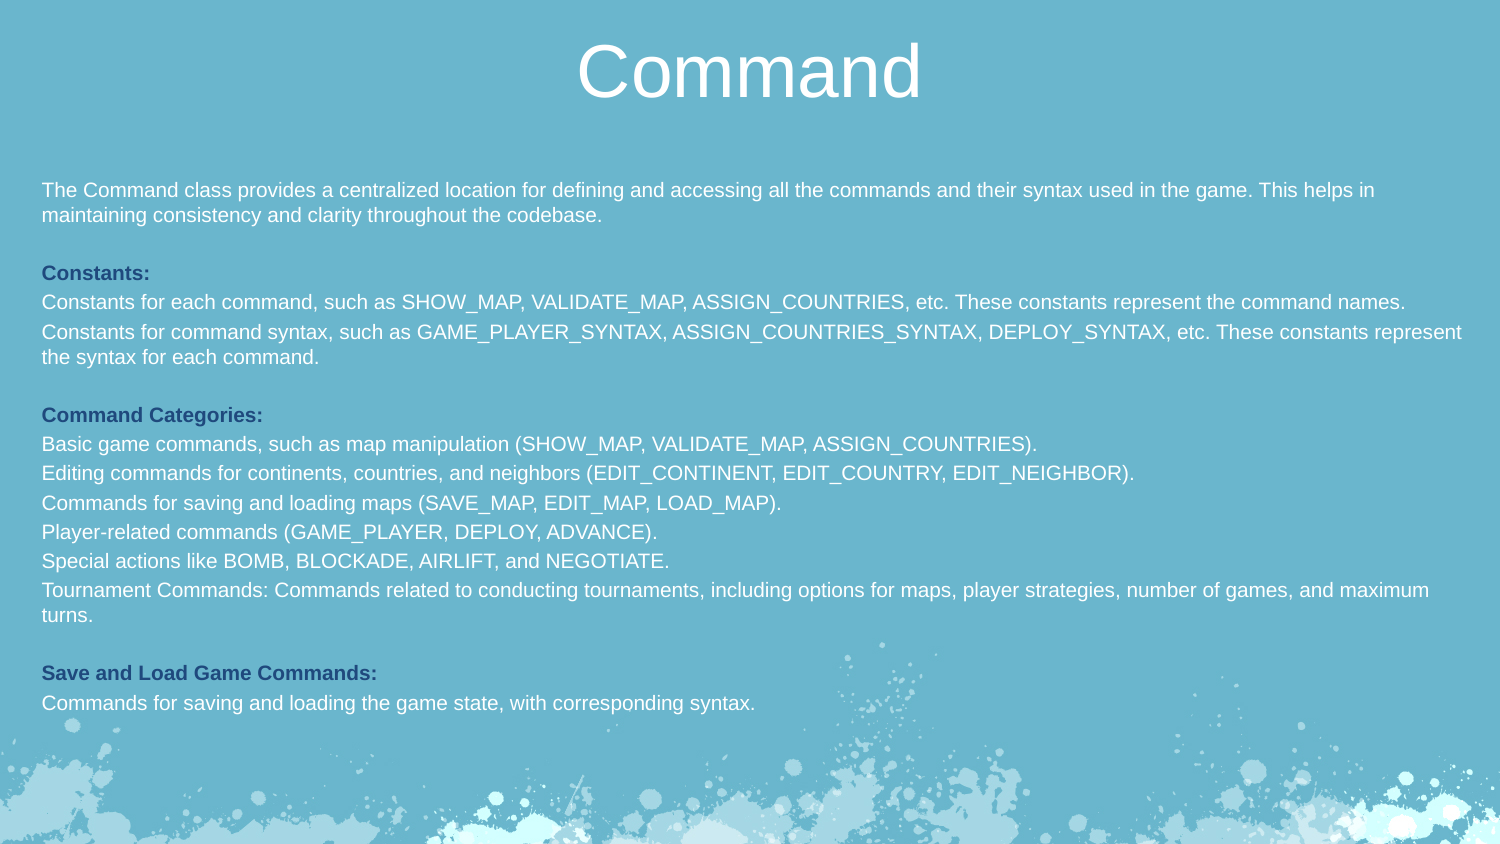

Command
The Command class provides a centralized location for defining and accessing all the commands and their syntax used in the game. This helps in
maintaining consistency and clarity throughout the codebase.

Constants:
Constants for each command, such as SHOW_MAP, VALIDATE_MAP, ASSIGN_COUNTRIES, etc. These constants represent the command names.
Constants for command syntax, such as GAME_PLAYER_SYNTAX, ASSIGN_COUNTRIES_SYNTAX, DEPLOY_SYNTAX, etc. These constants represent
the syntax for each command.

Command Categories:
Basic game commands, such as map manipulation (SHOW_MAP, VALIDATE_MAP, ASSIGN_COUNTRIES).
Editing commands for continents, countries, and neighbors (EDIT_CONTINENT, EDIT_COUNTRY, EDIT_NEIGHBOR).
Commands for saving and loading maps (SAVE_MAP, EDIT_MAP, LOAD_MAP).
Player-related commands (GAME_PLAYER, DEPLOY, ADVANCE).
Special actions like BOMB, BLOCKADE, AIRLIFT, and NEGOTIATE.
Tournament Commands: Commands related to conducting tournaments, including options for maps, player strategies, number of games, and maximum turns.

Save and Load Game Commands:
Commands for saving and loading the game state, with corresponding syntax.